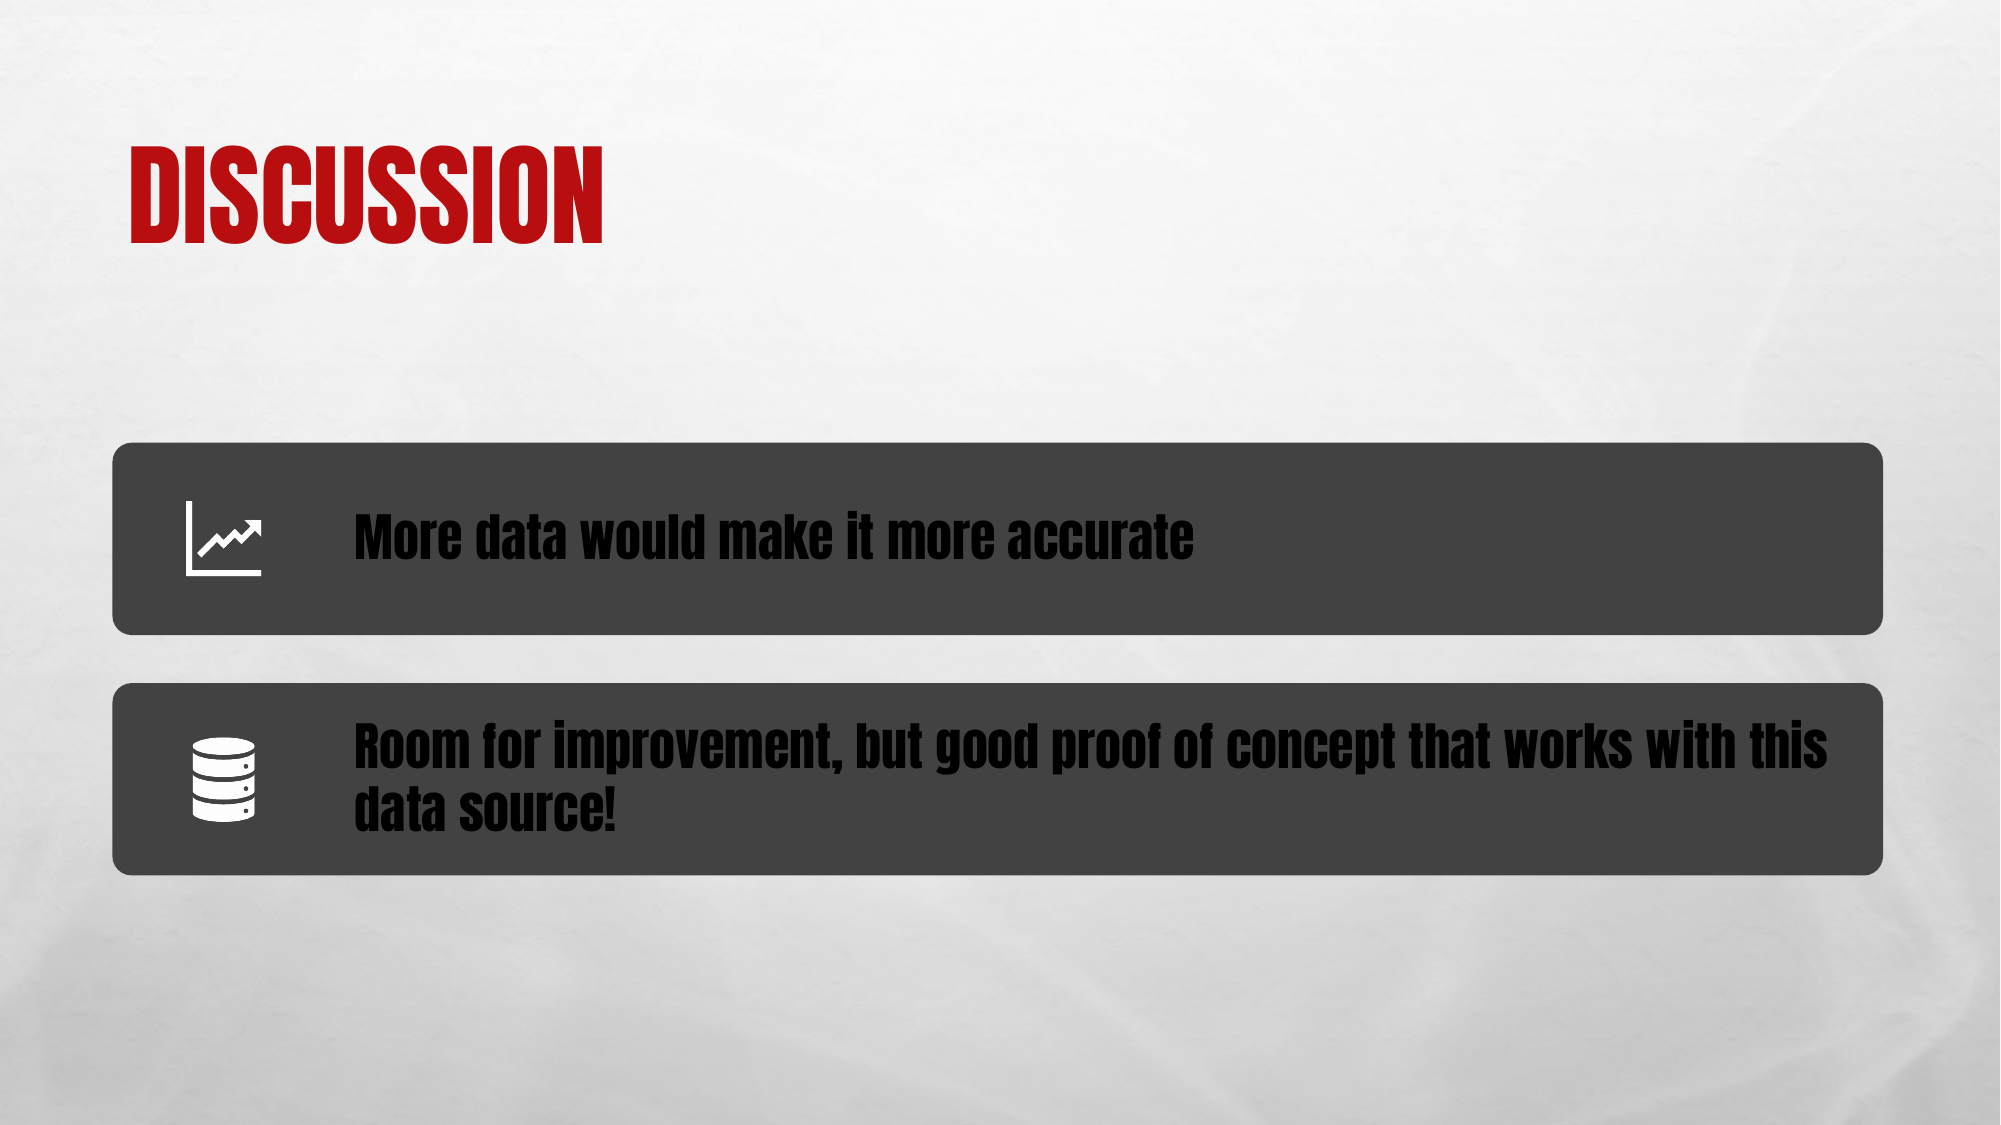

# Discussion
More data would make it more accurate
Room for improvement, but good proof of concept that works with this data source!